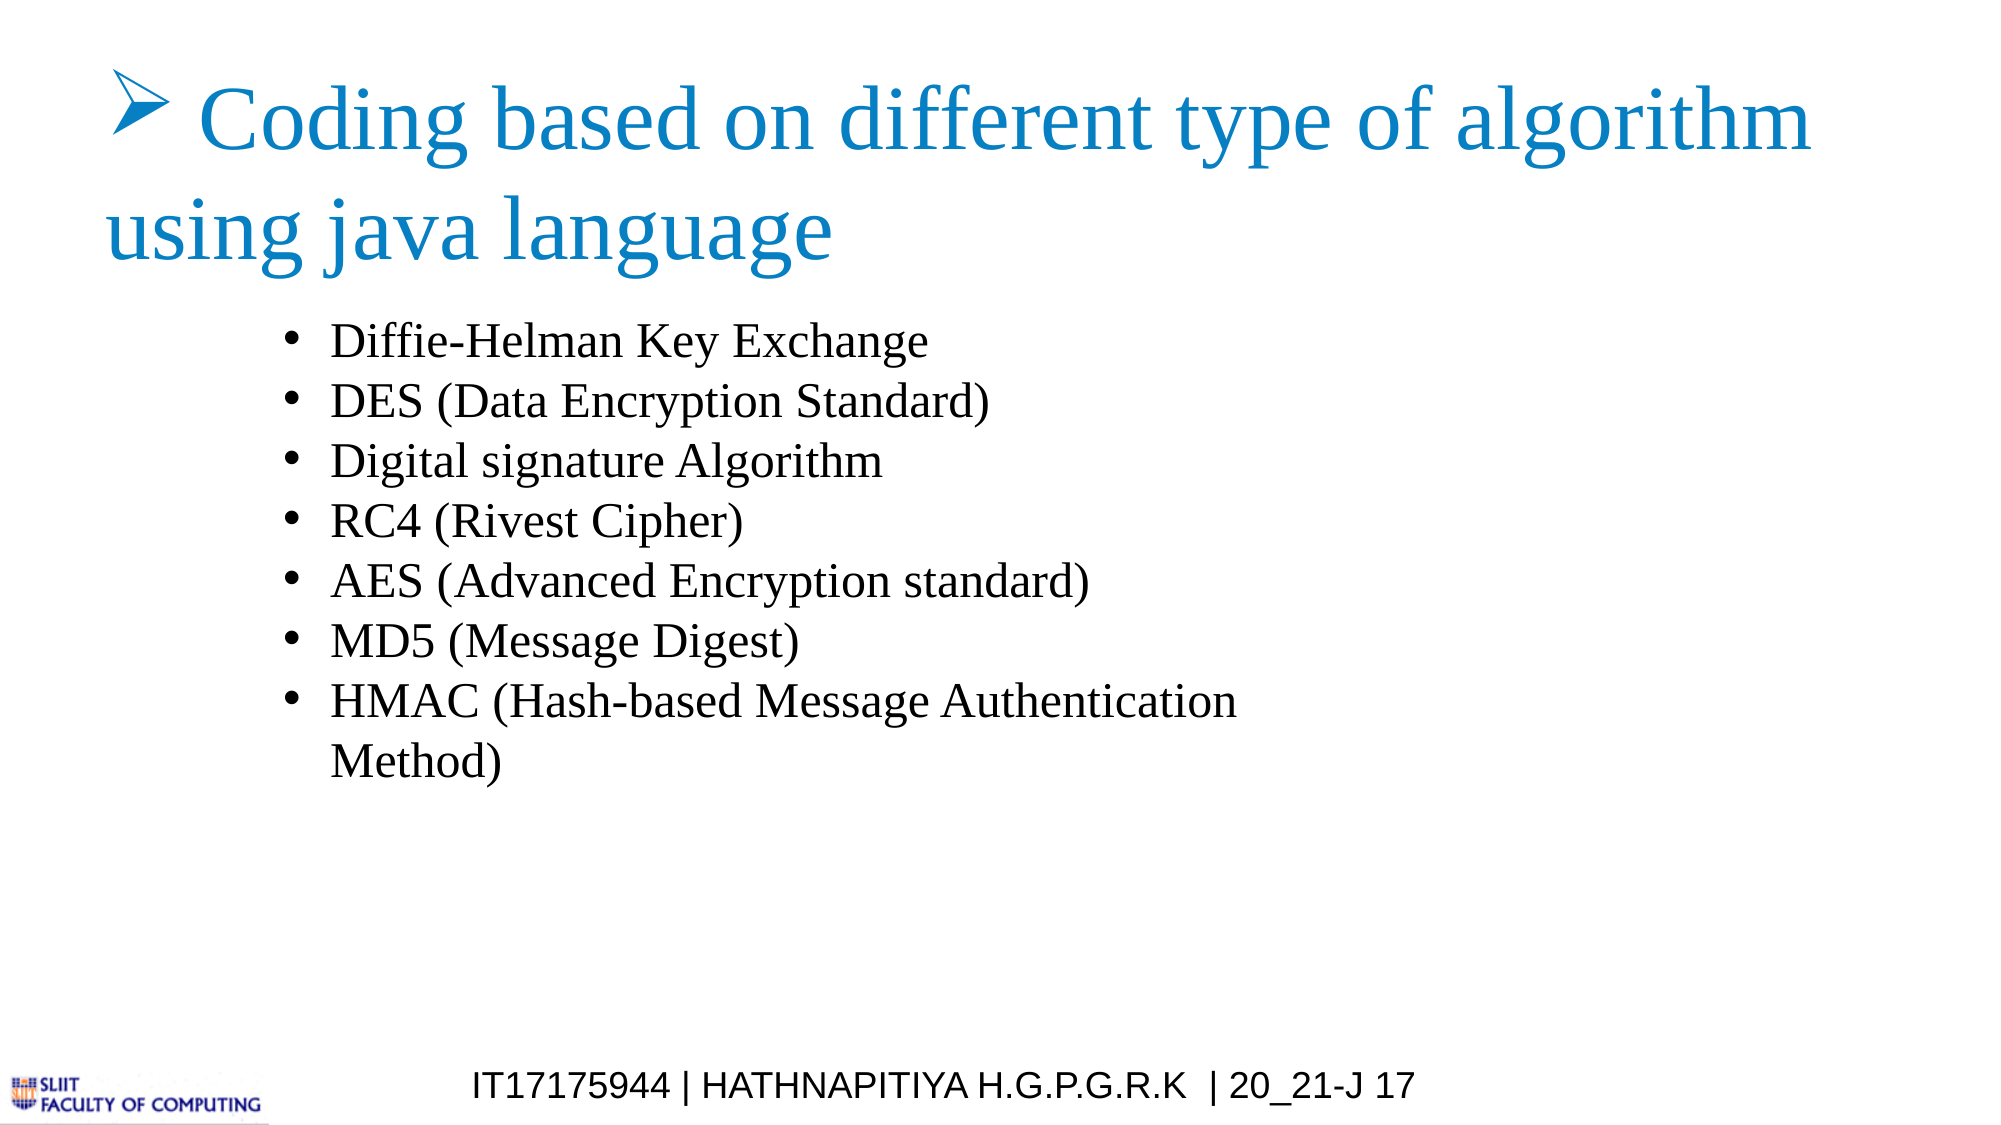

Coding based on different type of algorithm
using java language
Diffie-Helman Key Exchange
DES (Data Encryption Standard)
Digital signature Algorithm
RC4 (Rivest Cipher)
AES (Advanced Encryption standard)
MD5 (Message Digest)
HMAC (Hash-based Message Authentication Method)

IT17175944 | HATHNAPITIYA H.G.P.G.R.K. | 20_21-J 17